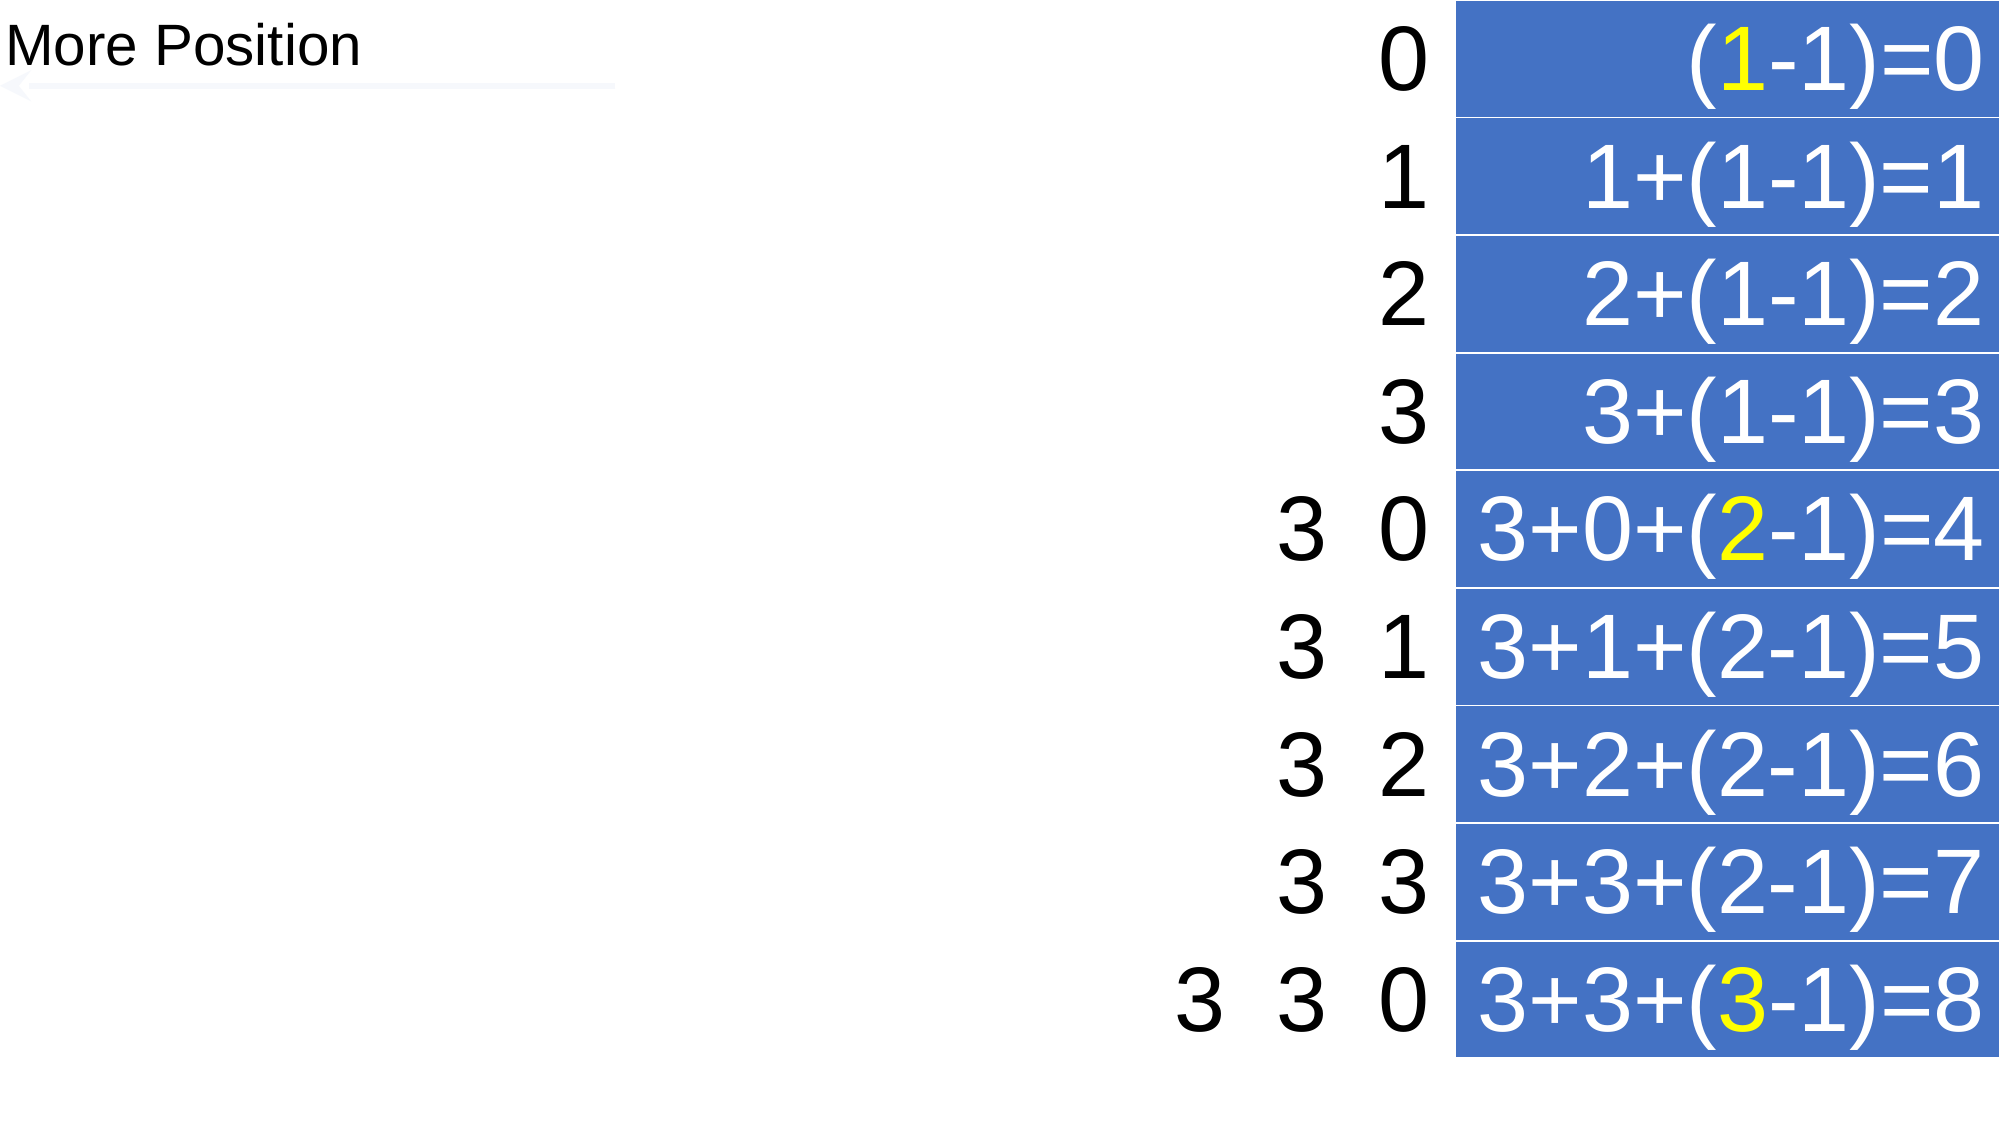

More Position
|  |  |  |  | 0 | (1-1)=0 |
| --- | --- | --- | --- | --- | --- |
|  |  |  |  | 1 | 1+(1-1)=1 |
|  |  |  |  | 2 | 2+(1-1)=2 |
|  |  |  |  | 3 | 3+(1-1)=3 |
|  |  |  | 3 | 0 | 3+0+(2-1)=4 |
|  |  |  | 3 | 1 | 3+1+(2-1)=5 |
|  |  |  | 3 | 2 | 3+2+(2-1)=6 |
|  |  |  | 3 | 3 | 3+3+(2-1)=7 |
|  |  | 3 | 3 | 0 | 3+3+(3-1)=8 |